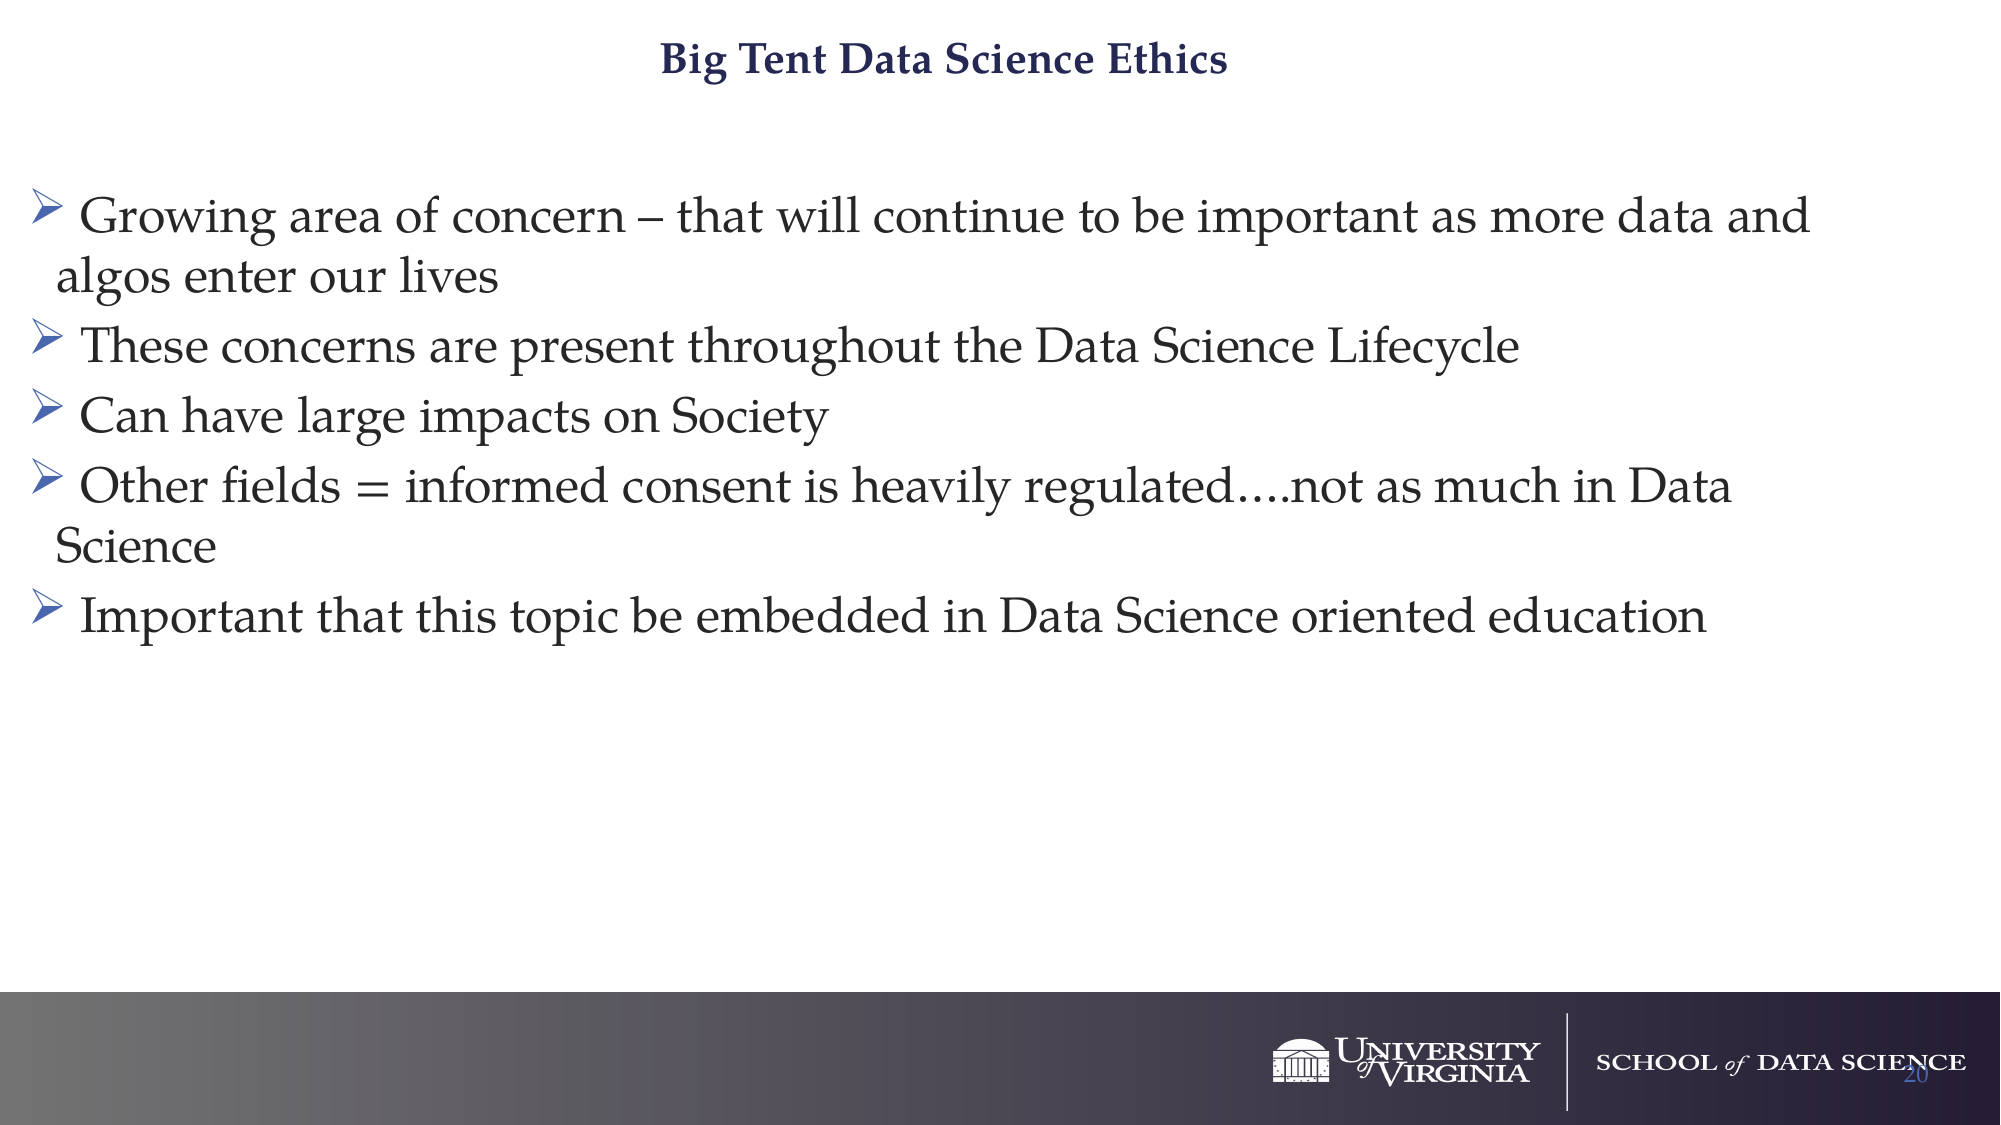

# Big Tent Data Science Ethics
 Growing area of concern – that will continue to be important as more data and algos enter our lives
 These concerns are present throughout the Data Science Lifecycle
 Can have large impacts on Society
 Other fields = informed consent is heavily regulated….not as much in Data Science
 Important that this topic be embedded in Data Science oriented education

20